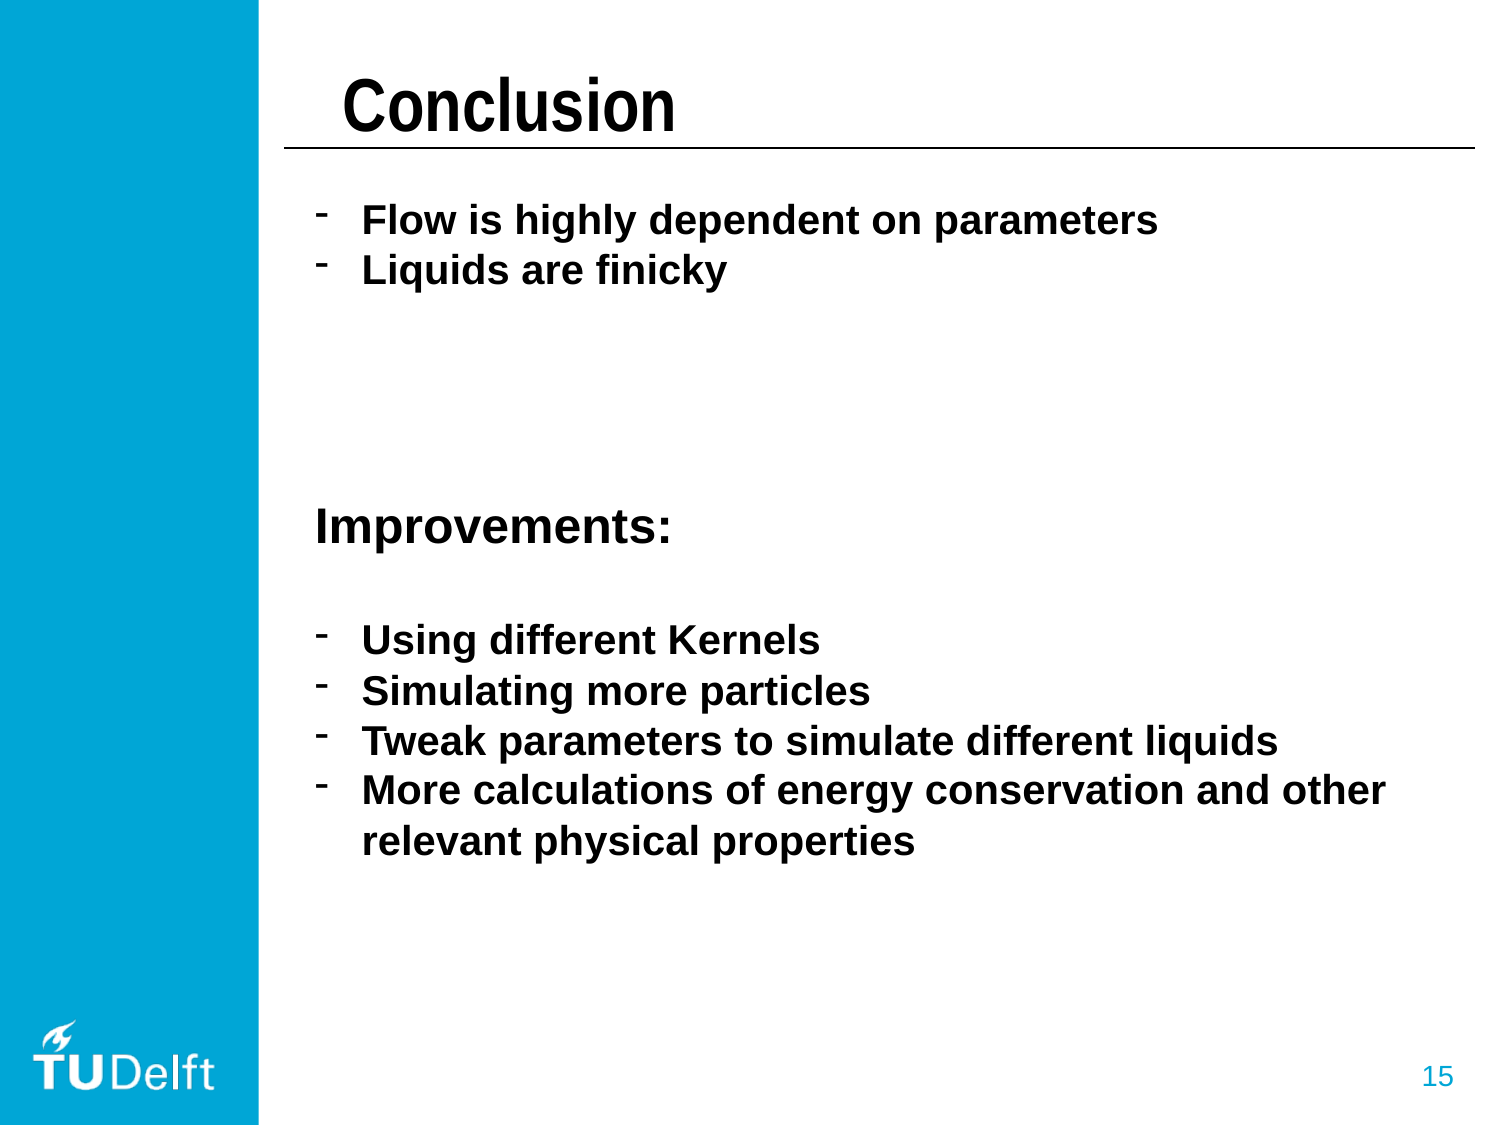

Conclusion
Flow is highly dependent on parameters
Liquids are finicky

Improvements:

Using different Kernels
Simulating more particles
Tweak parameters to simulate different liquids
More calculations of energy conservation and other relevant physical properties